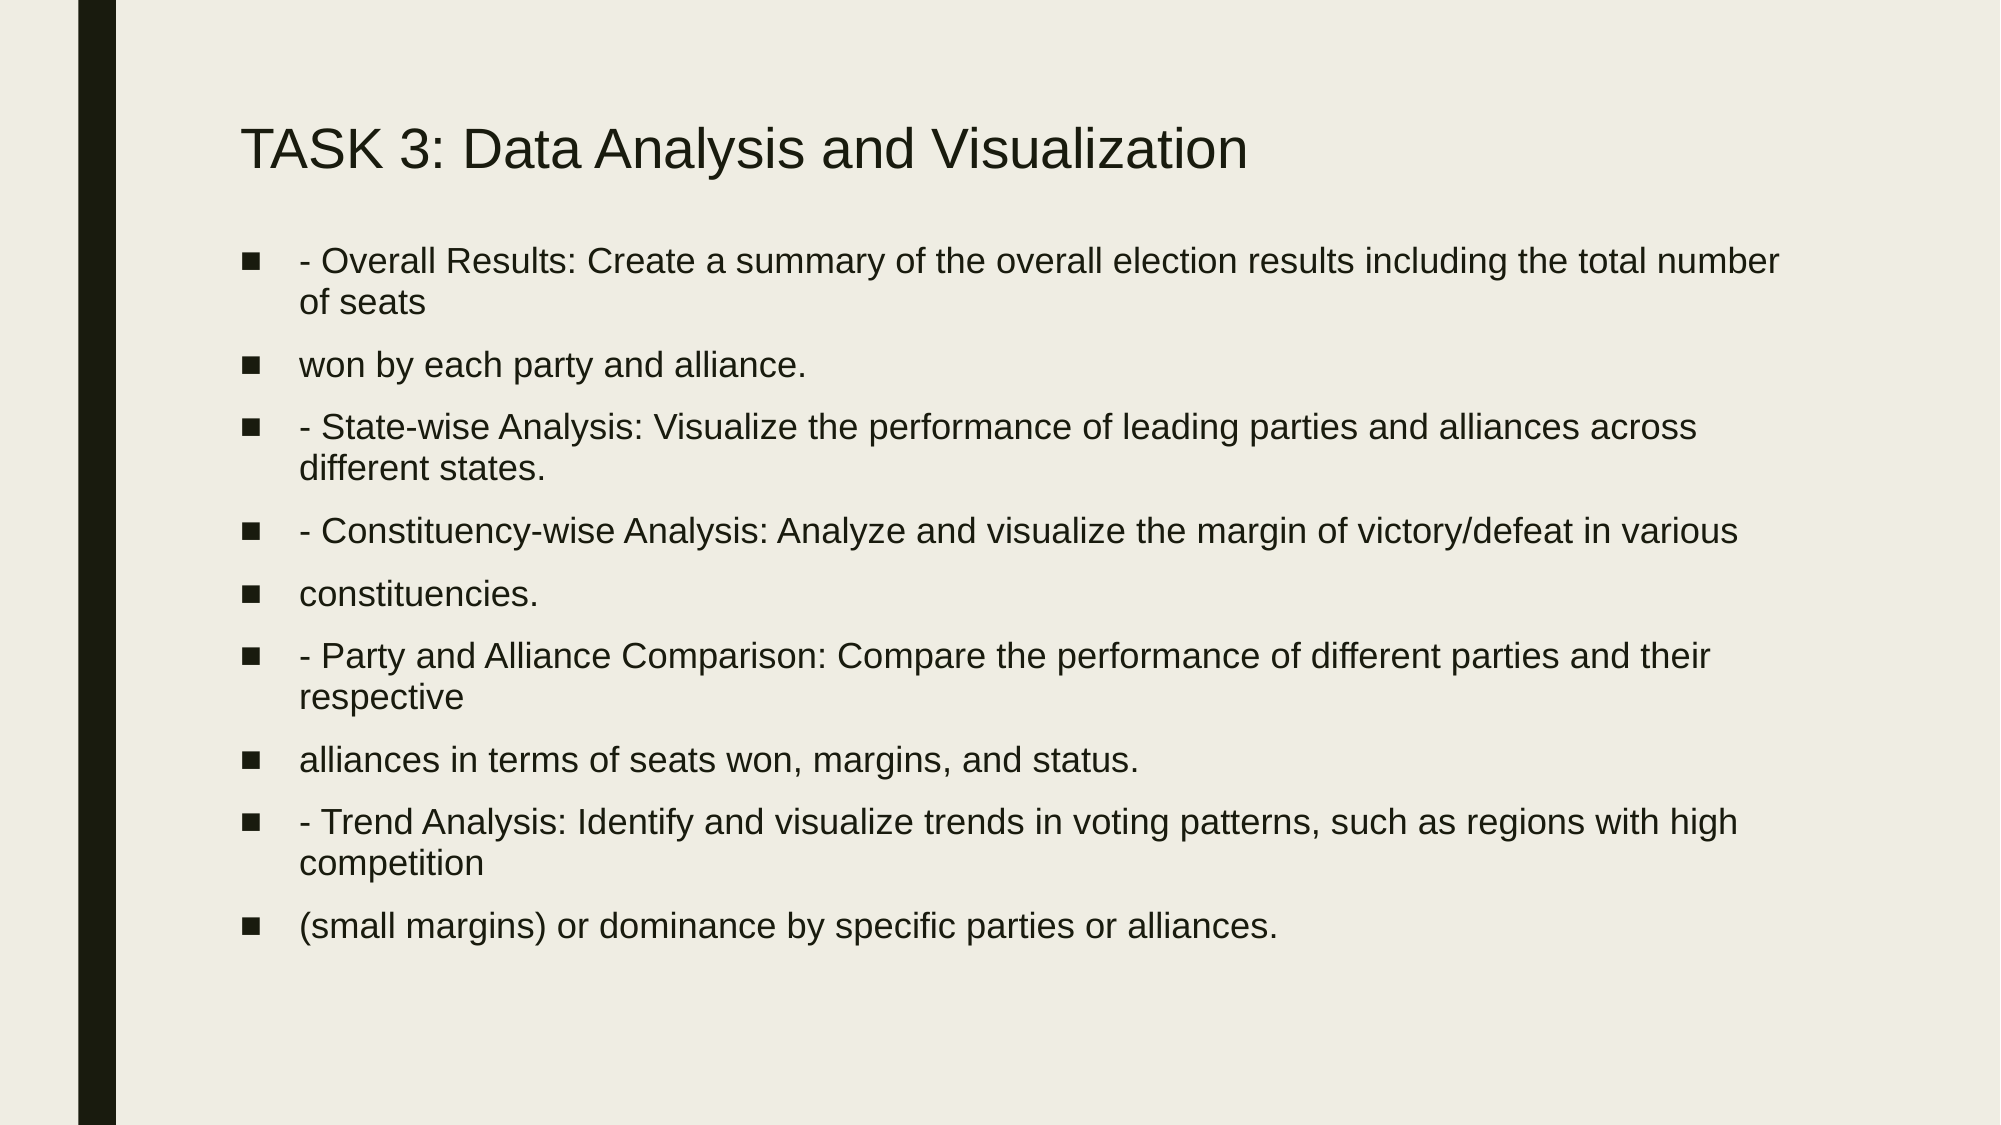

# TASK 3: Data Analysis and Visualization
- Overall Results: Create a summary of the overall election results including the total number of seats
won by each party and alliance.
- State-wise Analysis: Visualize the performance of leading parties and alliances across different states.
- Constituency-wise Analysis: Analyze and visualize the margin of victory/defeat in various
constituencies.
- Party and Alliance Comparison: Compare the performance of different parties and their respective
alliances in terms of seats won, margins, and status.
- Trend Analysis: Identify and visualize trends in voting patterns, such as regions with high competition
(small margins) or dominance by specific parties or alliances.